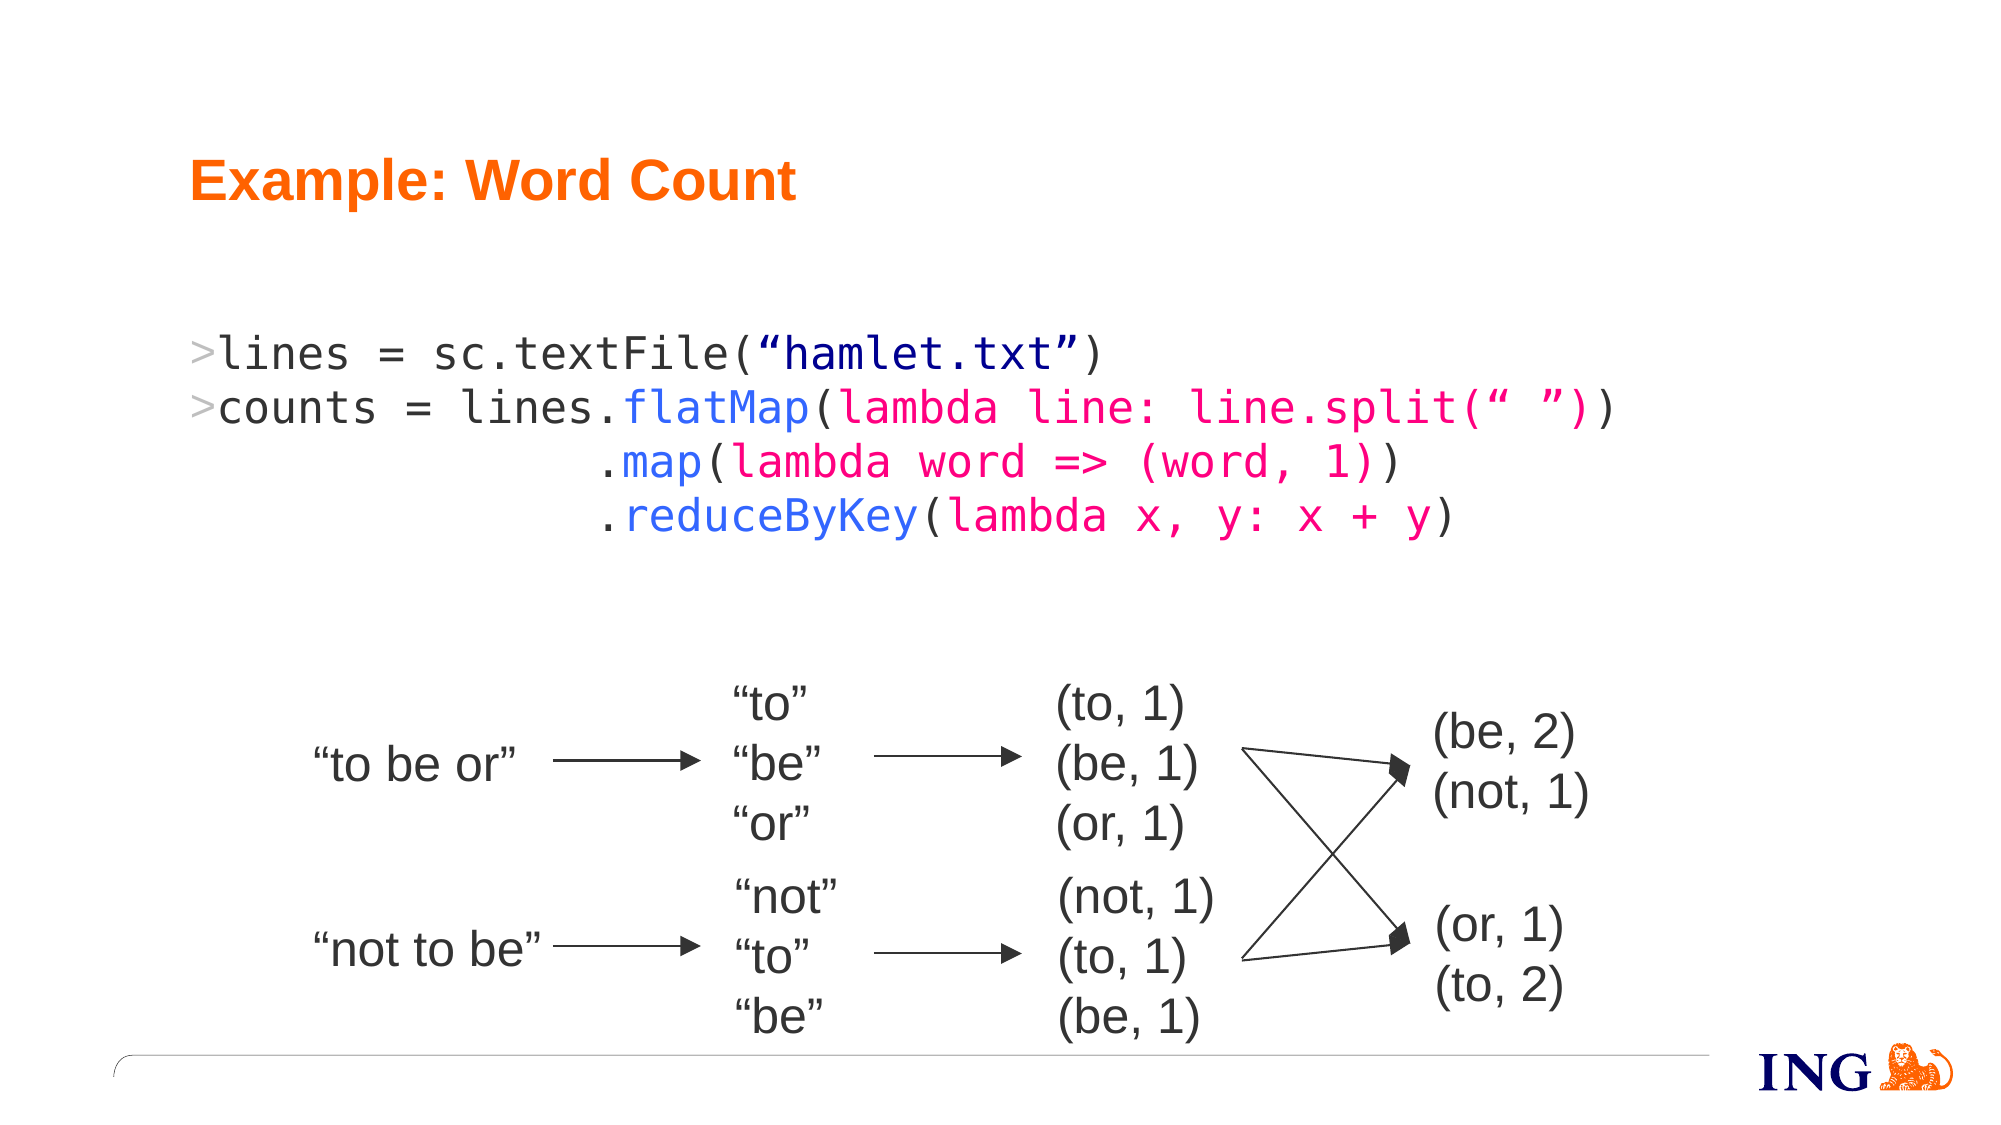

# Example: Word Count
lines = sc.textFile(“hamlet.txt”)
counts = lines.flatMap(lambda line: line.split(“ ”))
               .map(lambda word => (word, 1))
               .reduceByKey(lambda x, y: x + y)
“to”
“be”
“or”
(to, 1)
(be, 1)
(or, 1)
(be, 2)
(not, 1)
“to be or”
“not”
“to”
“be”
(not, 1)
(to, 1)
(be, 1)
(or, 1)
(to, 2)
“not to be”